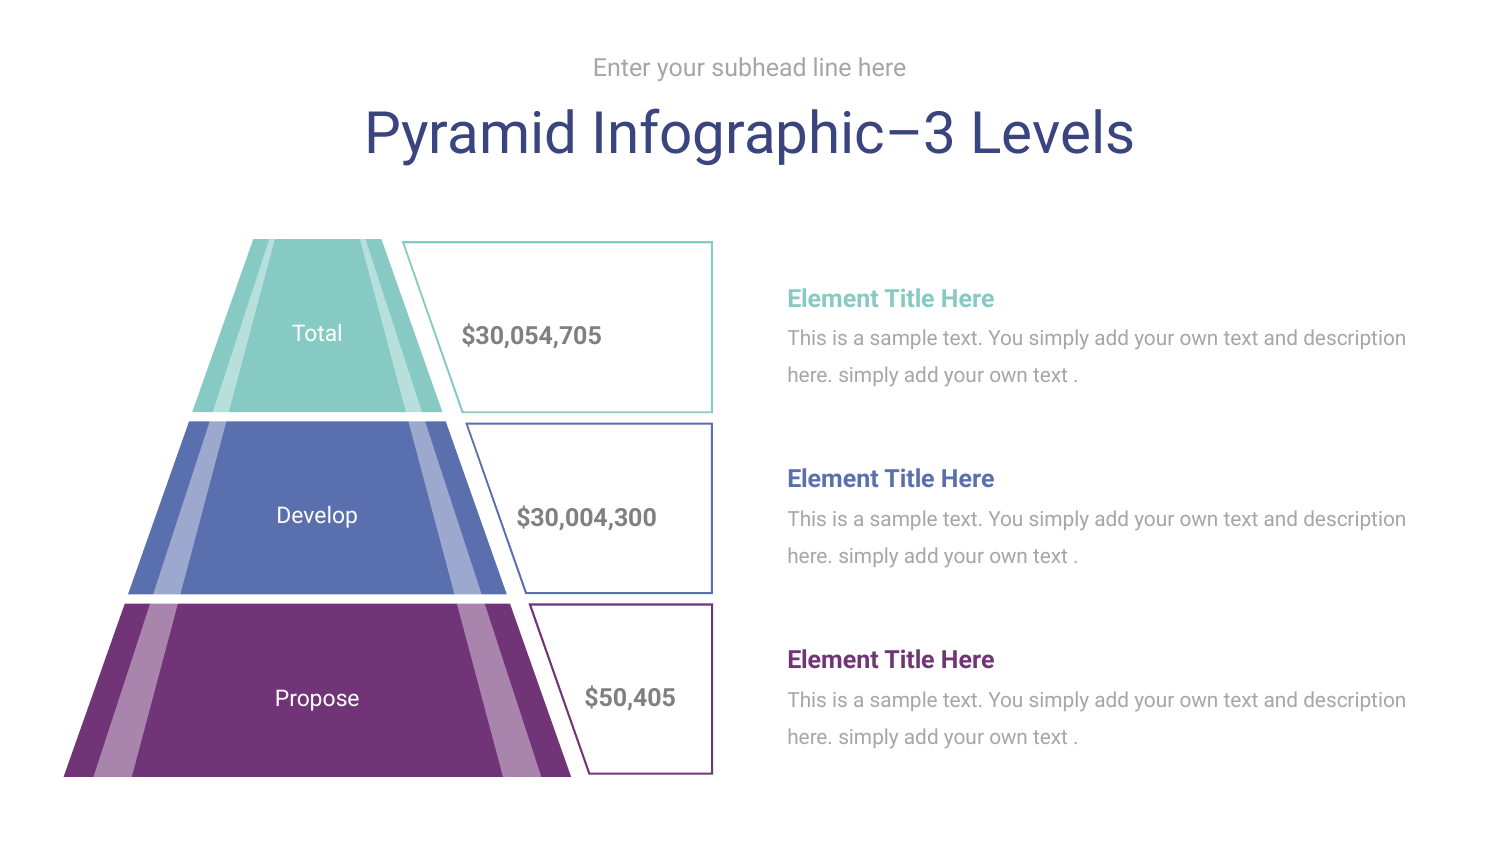

Enter your subhead line here
# Pyramid Infographic–3 Levels

Element Title Here
This is a sample text. You simply add your own text and description here. simply add your own text .
$30,054,705
Total
Element Title Here
This is a sample text. You simply add your own text and description here. simply add your own text .
$30,004,300
Develop
Element Title Here
This is a sample text. You simply add your own text and description here. simply add your own text .
$50,405
Propose